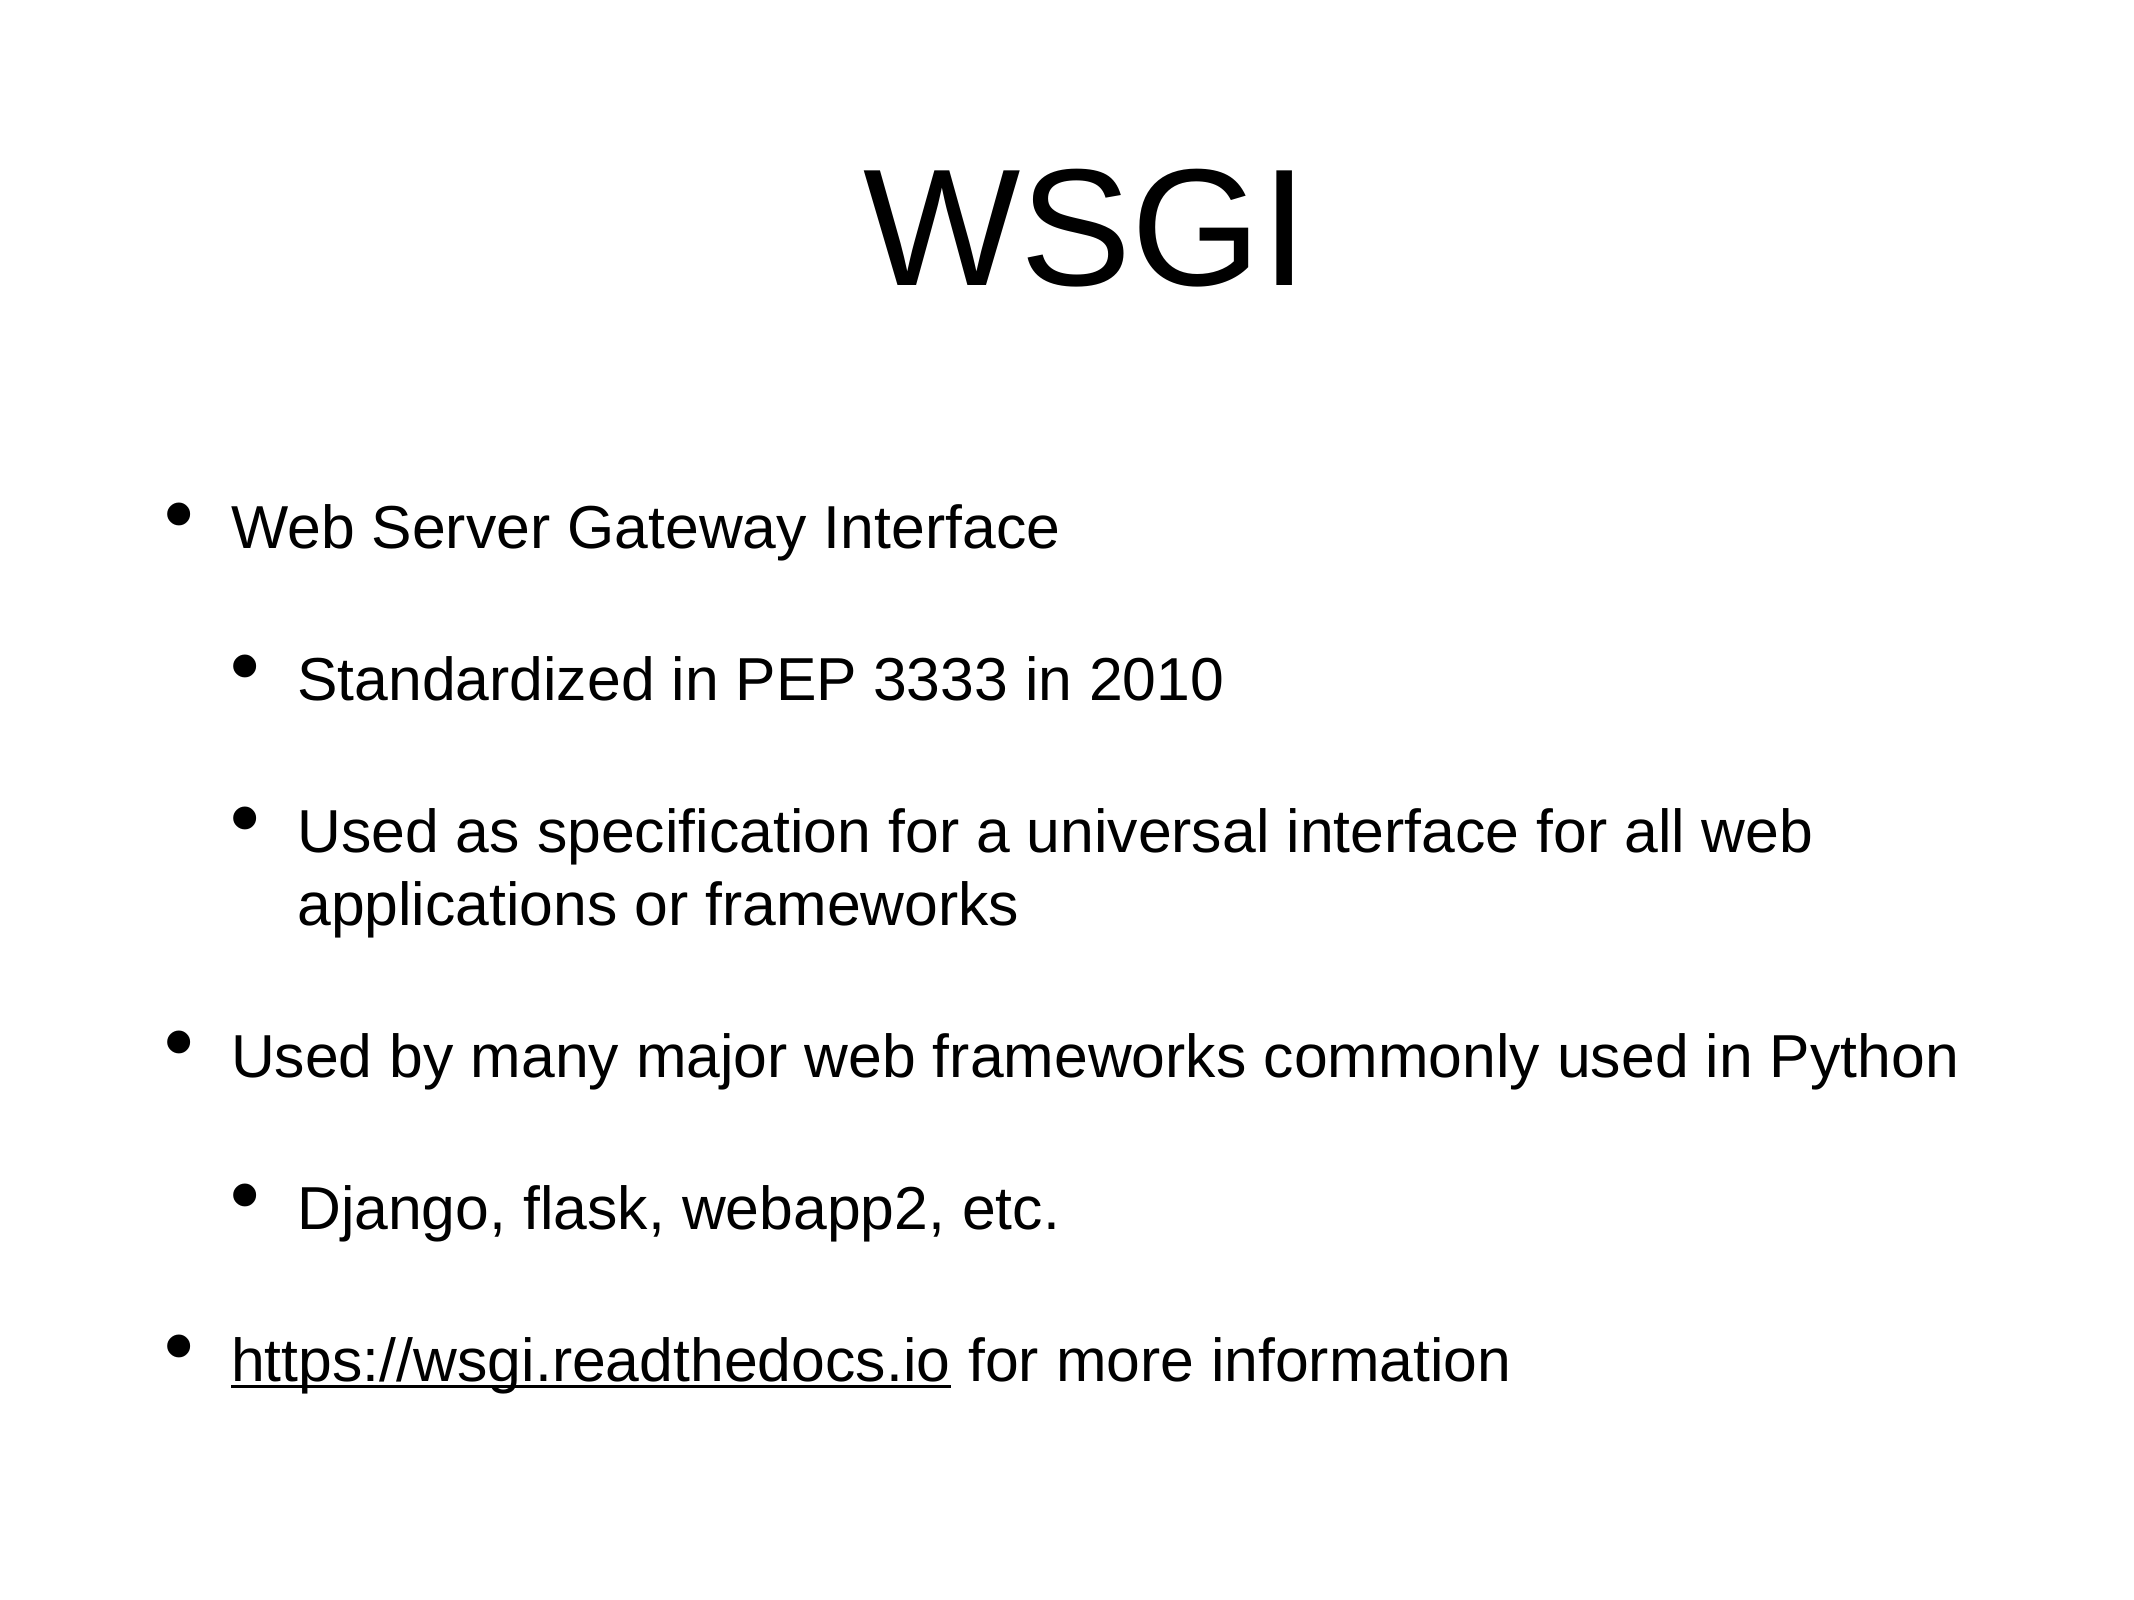

# WSGI
Web Server Gateway Interface
Standardized in PEP 3333 in 2010
Used as specification for a universal interface for all web applications or frameworks
Used by many major web frameworks commonly used in Python
Django, flask, webapp2, etc.
https://wsgi.readthedocs.io for more information